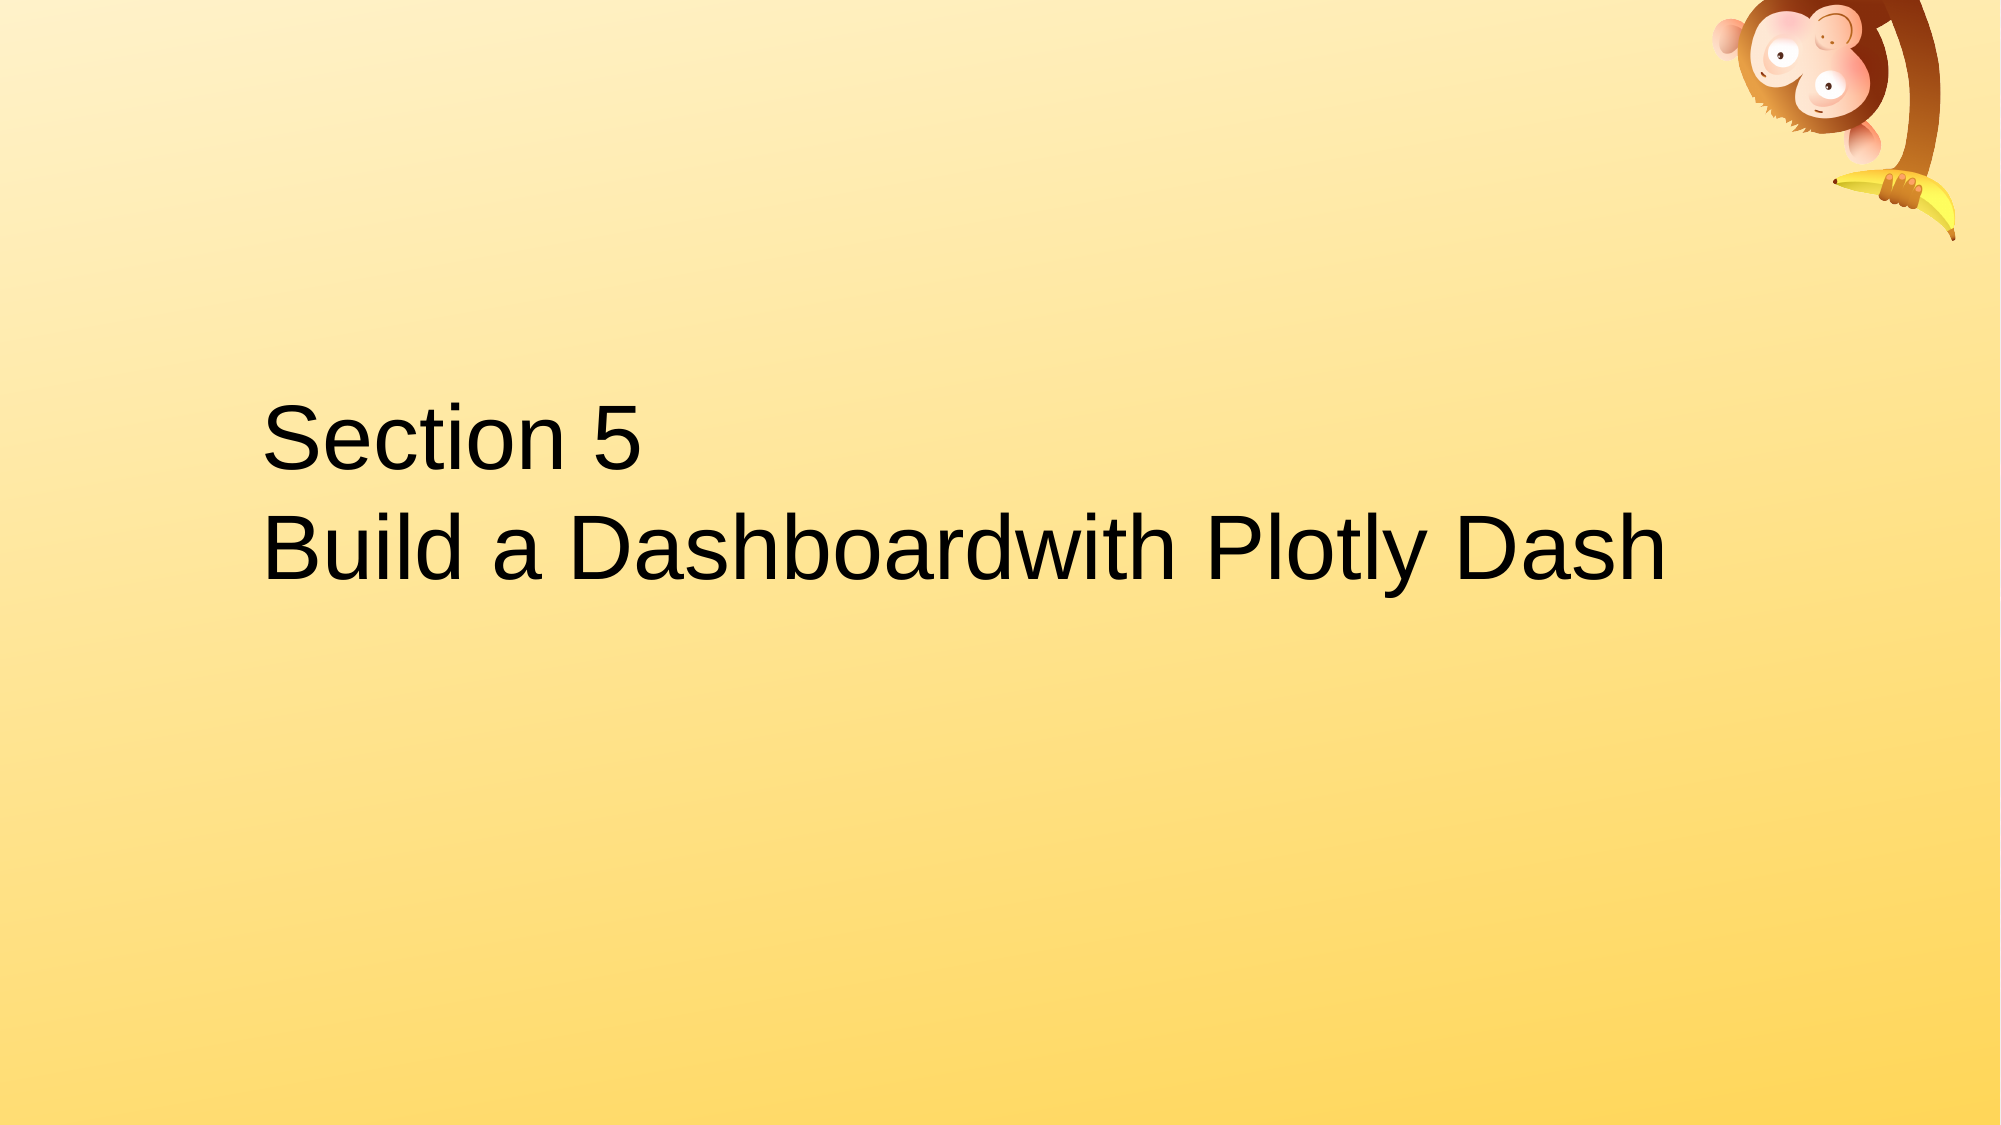

Section 5
Build a Dashboardwith Plotly Dash